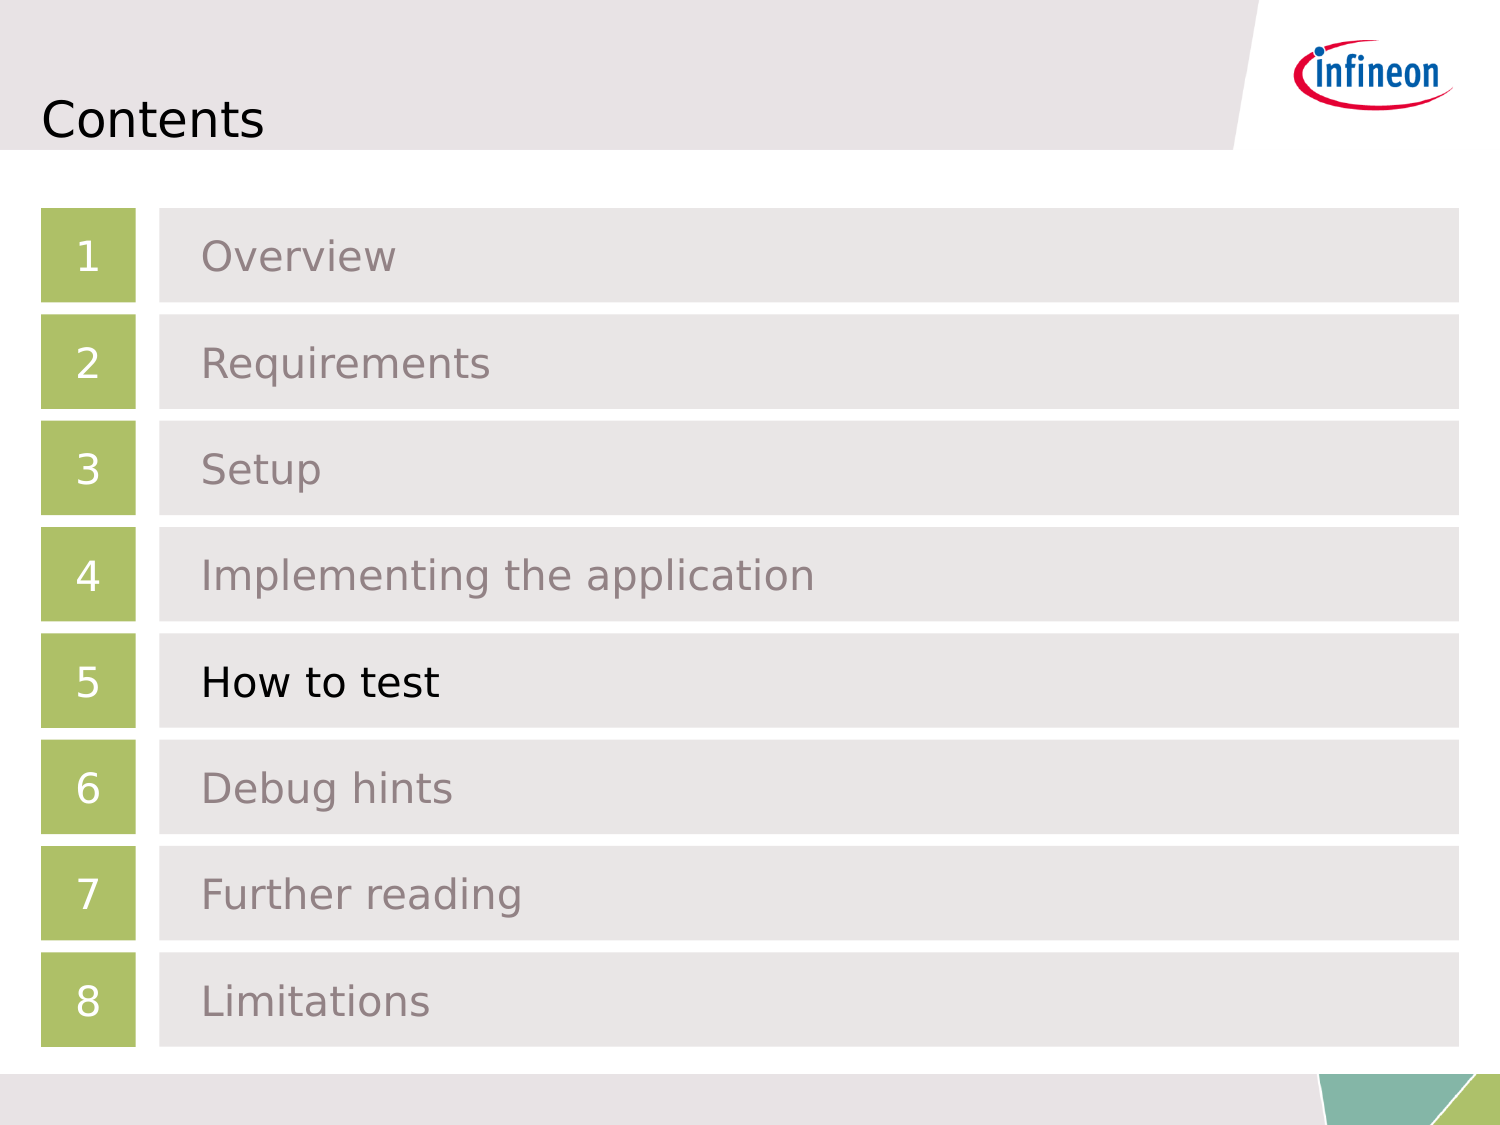

# Contents
1
Overview
Requirements
2
Setup
3
Implementing the application
4
How to test
5
Debug hints
6
Further reading
7
Limitations
8